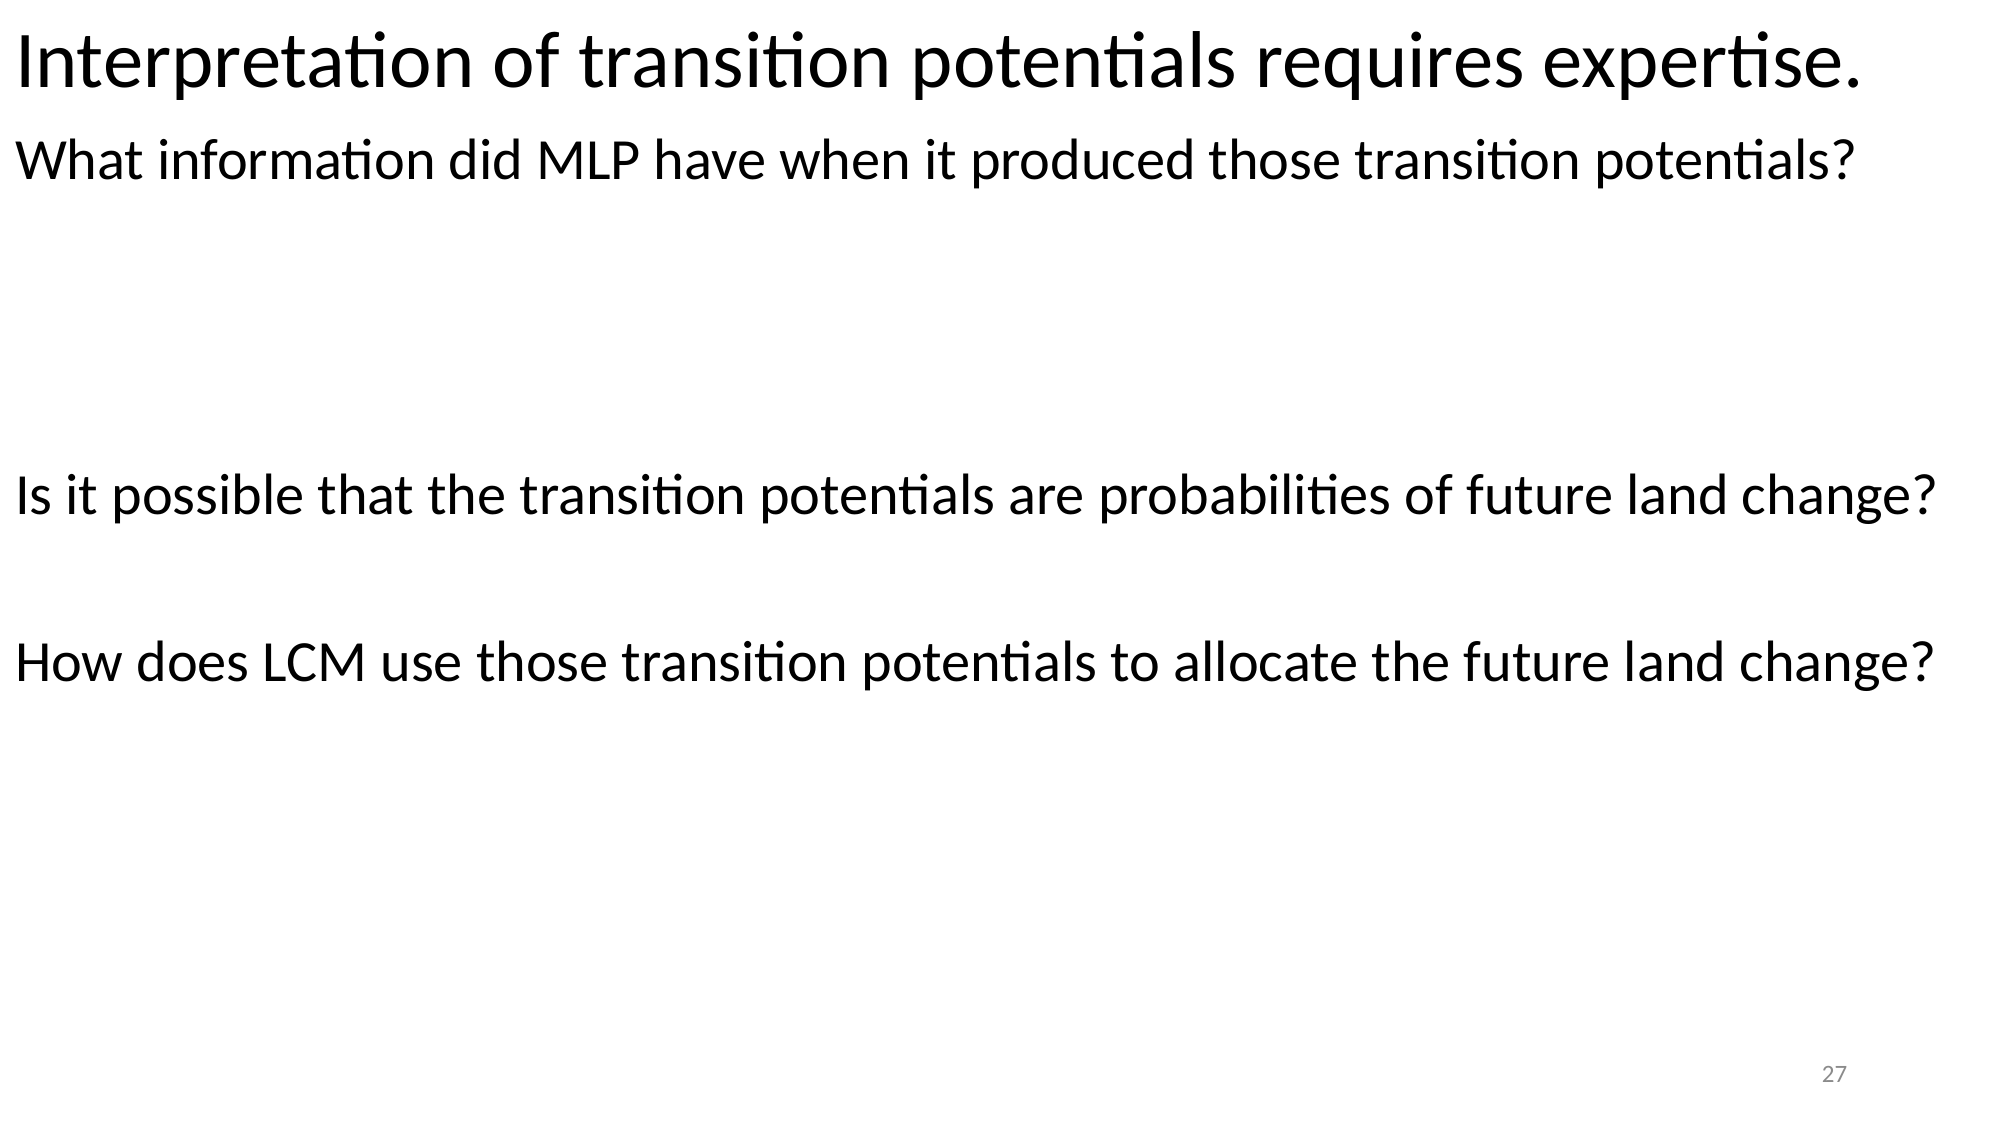

# Interpretation of transition potentials requires expertise.
What information did MLP have when it produced those transition potentials?

Is it possible that the transition potentials are probabilities of future land change?

How does LCM use those transition potentials to allocate the future land change?

27